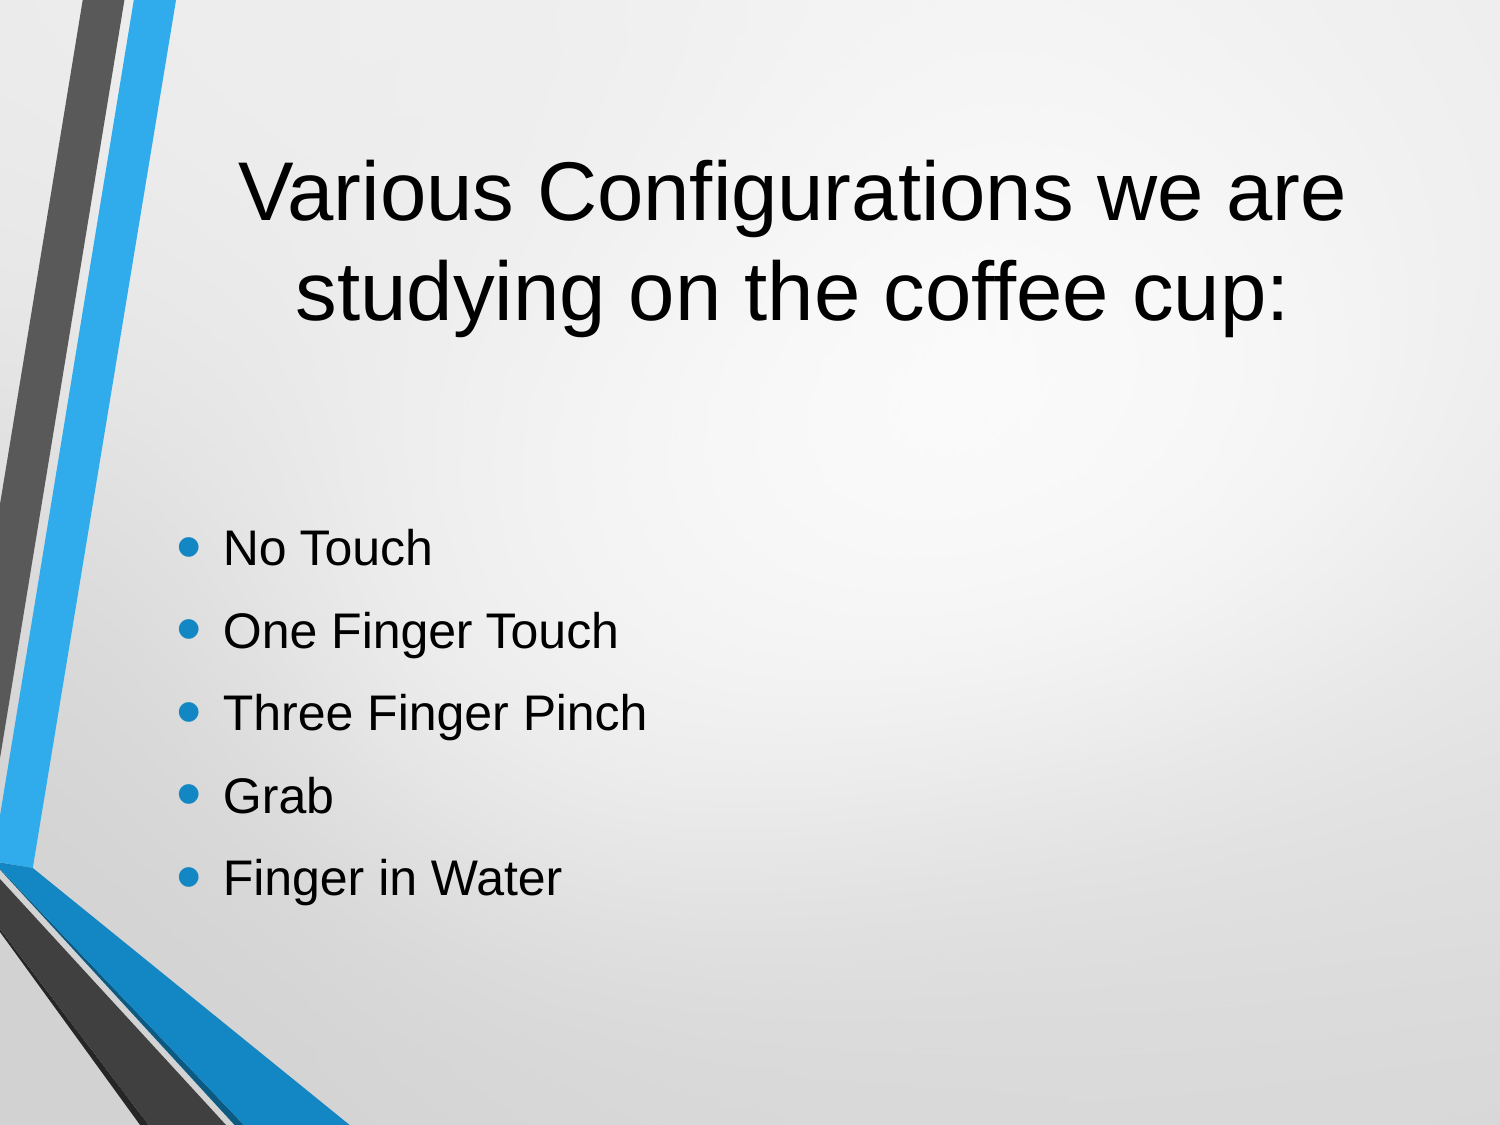

# Various Configurations we are studying on the coffee cup:
No Touch
One Finger Touch
Three Finger Pinch
Grab
Finger in Water